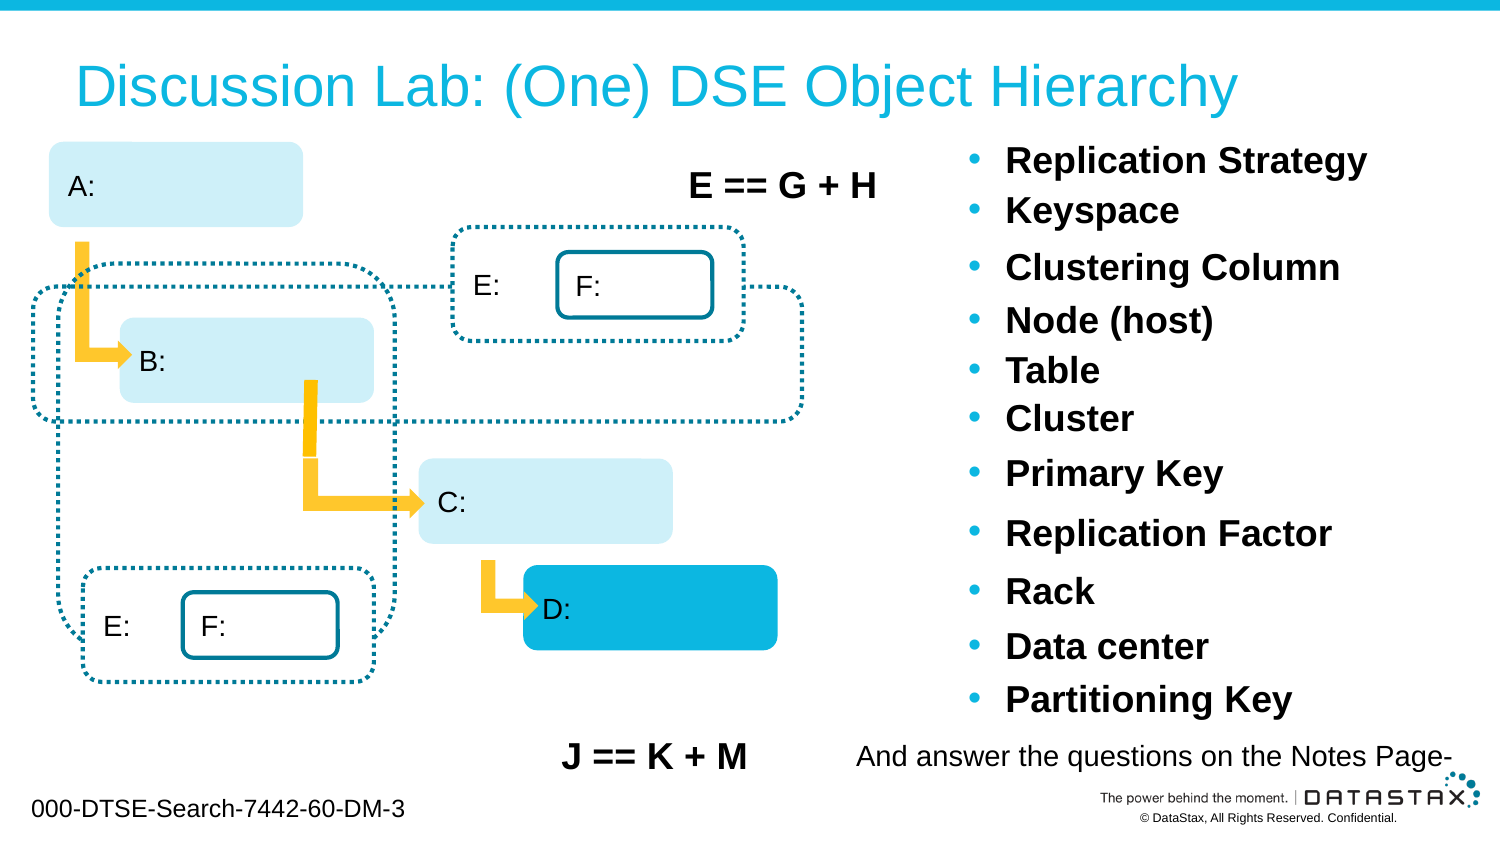

# Discussion Lab: (One) DSE Object Hierarchy
Replication Strategy
A:
E == G + H
Keyspace
E:
Clustering Column
F:

Node (host)
B:
Table

Cluster
Primary Key
C:
Replication Factor
Rack

D:
E:
F:
Data center
Partitioning Key
J == K + M
And answer the questions on the Notes Page-
000-DTSE-Search-7442-60-DM-3
© DataStax, All Rights Reserved. Confidential.